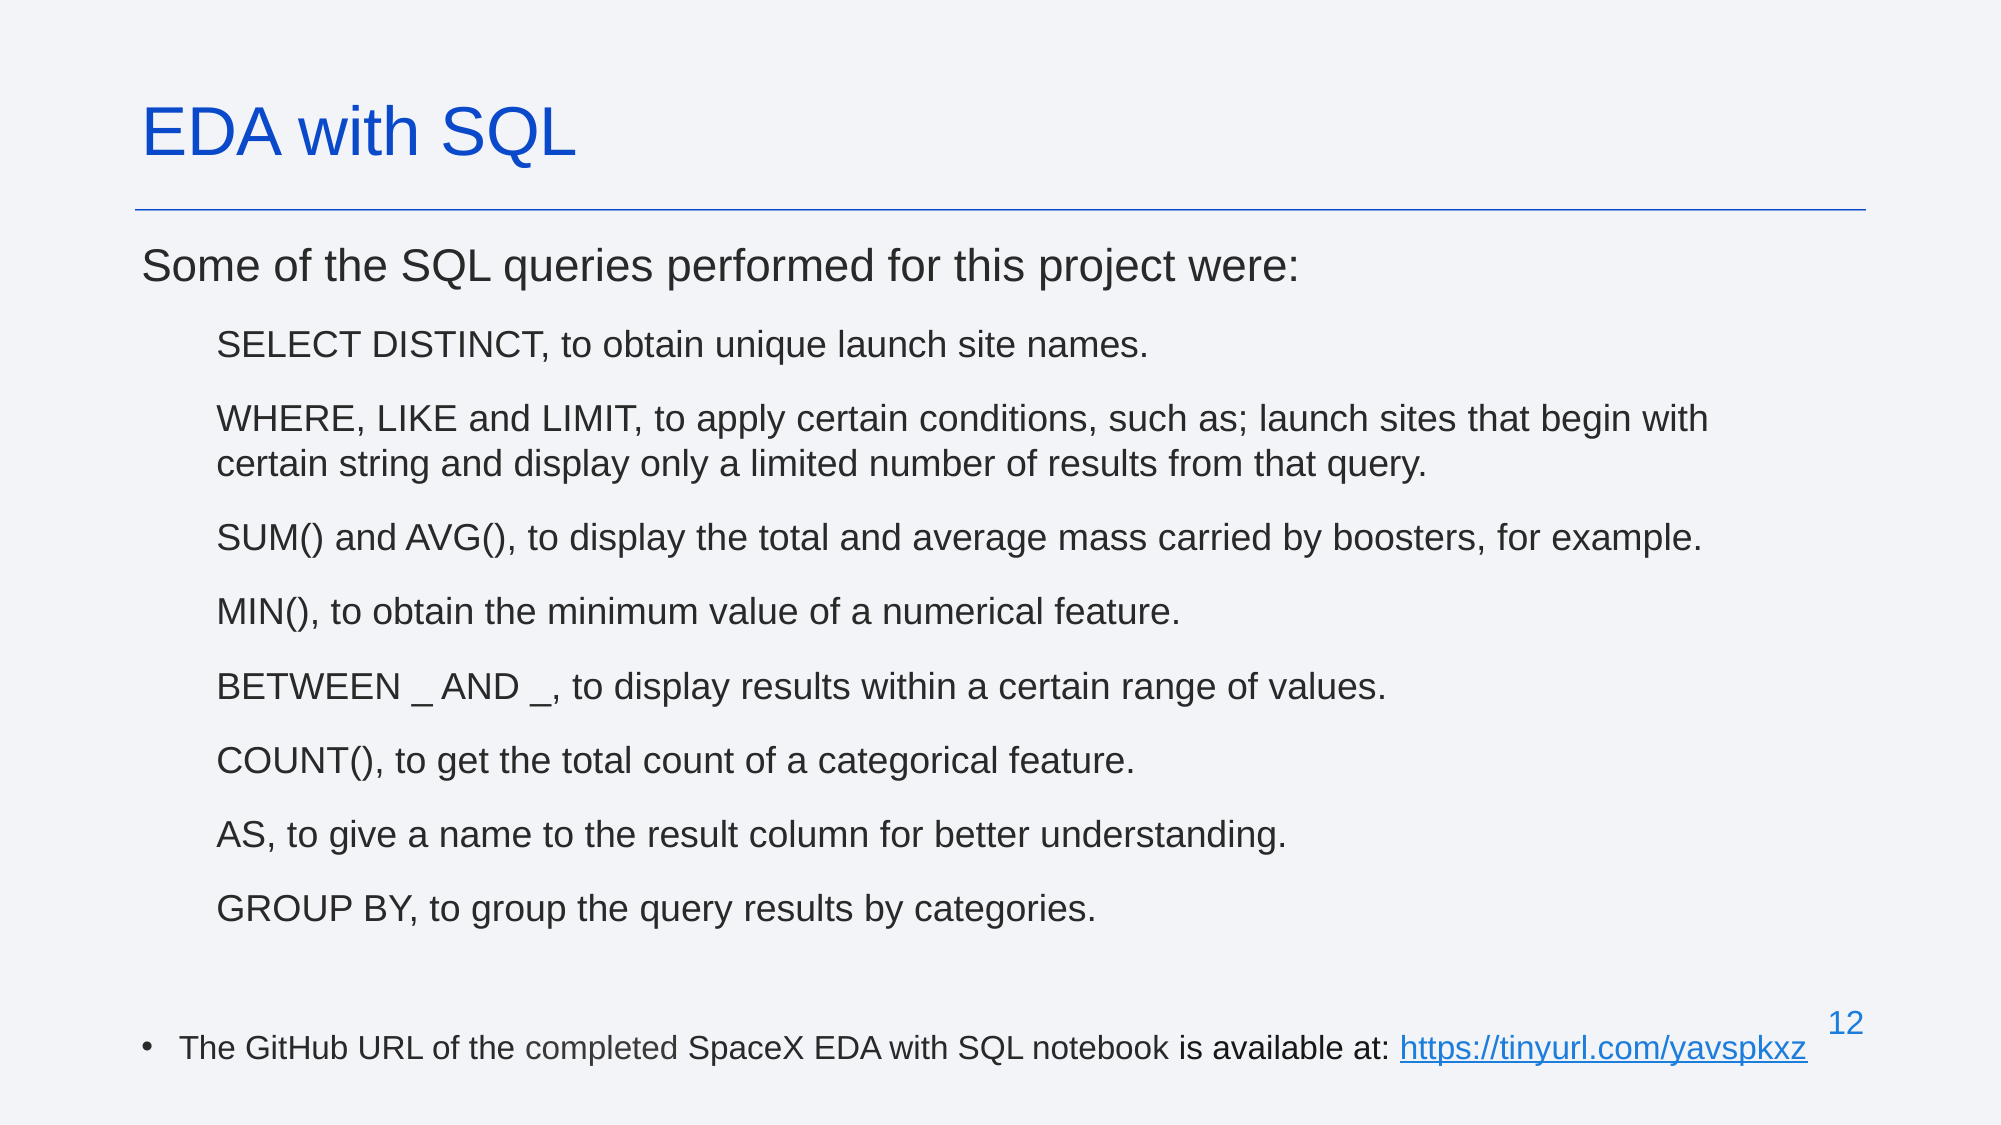

EDA with SQL
Some of the SQL queries performed for this project were:
SELECT DISTINCT, to obtain unique launch site names.
WHERE, LIKE and LIMIT, to apply certain conditions, such as; launch sites that begin with certain string and display only a limited number of results from that query.
SUM() and AVG(), to display the total and average mass carried by boosters, for example.
MIN(), to obtain the minimum value of a numerical feature.
BETWEEN _ AND _, to display results within a certain range of values.
COUNT(), to get the total count of a categorical feature.
AS, to give a name to the result column for better understanding.
GROUP BY, to group the query results by categories.

12
The GitHub URL of the completed SpaceX EDA with SQL notebook is available at: https://tinyurl.com/yavspkxz